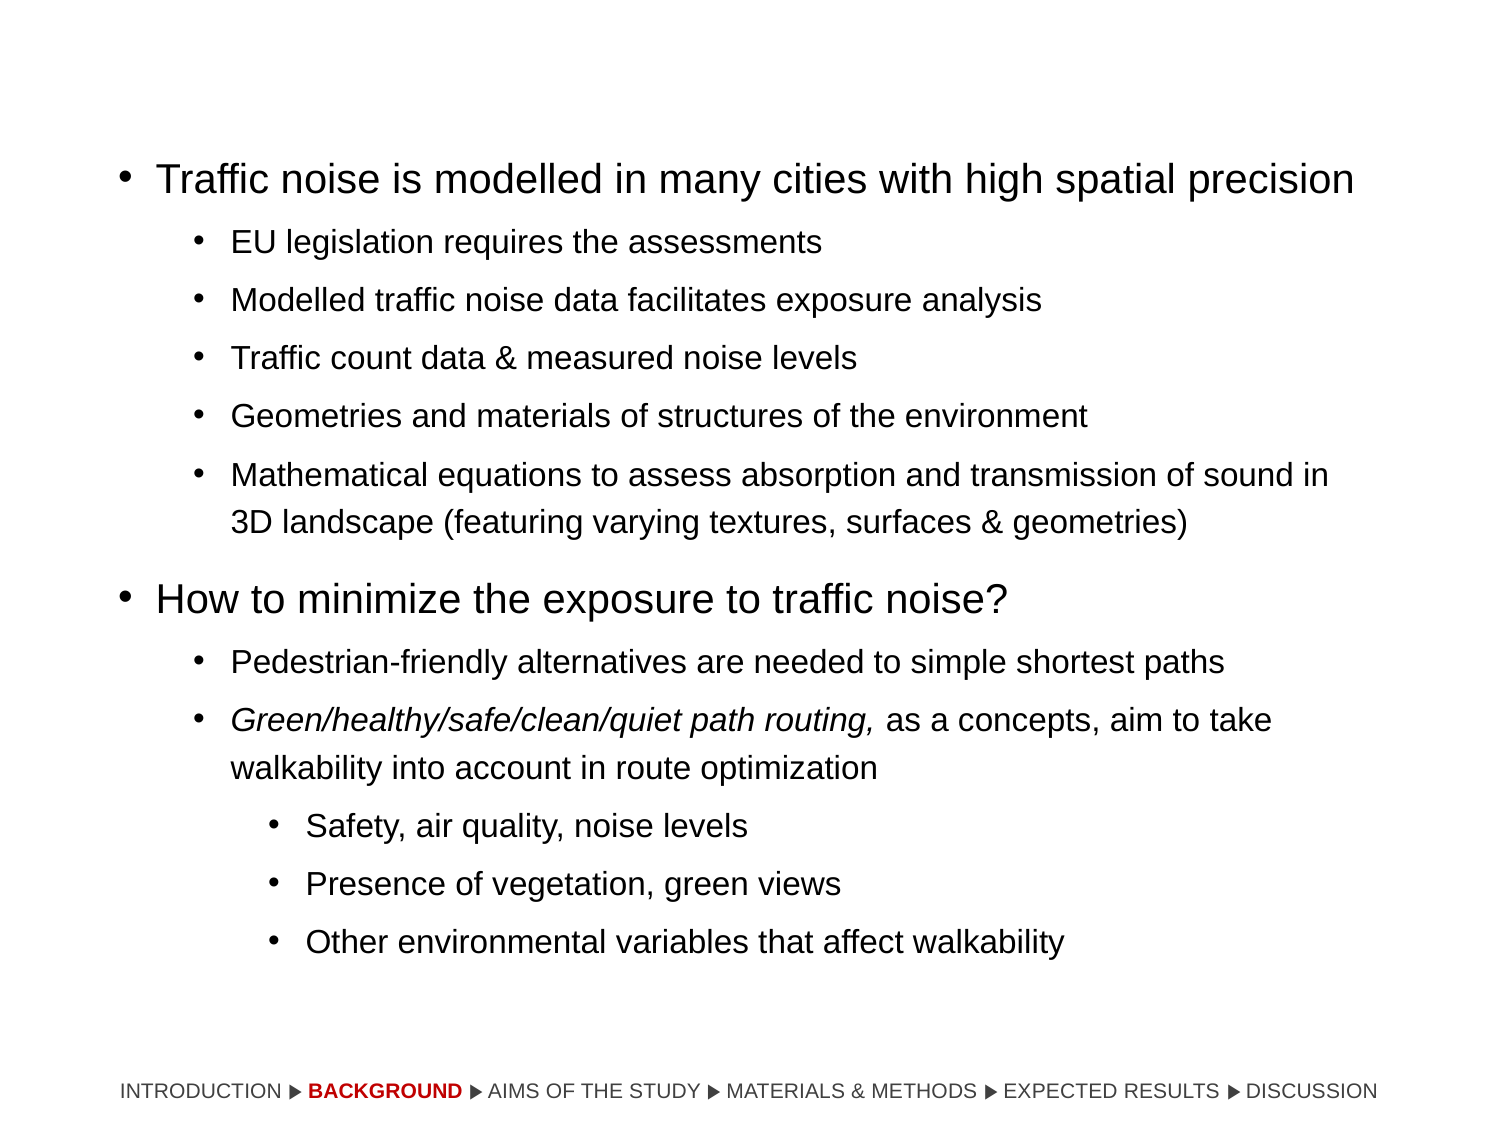

Traffic noise is modelled in many cities with high spatial precision
EU legislation requires the assessments
Modelled traffic noise data facilitates exposure analysis
Traffic count data & measured noise levels
Geometries and materials of structures of the environment
Mathematical equations to assess absorption and transmission of sound in 3D landscape (featuring varying textures, surfaces & geometries)
How to minimize the exposure to traffic noise?
Pedestrian-friendly alternatives are needed to simple shortest paths
Green/healthy/safe/clean/quiet path routing, as a concepts, aim to take walkability into account in route optimization
Safety, air quality, noise levels
Presence of vegetation, green views
Other environmental variables that affect walkability
INTRODUCTION ▶︎ BACKGROUND ︎▶ AIMS OF THE STUDY ▶ MATERIALS & METHODS ▶ EXPECTED RESULTS ▶ DISCUSSION